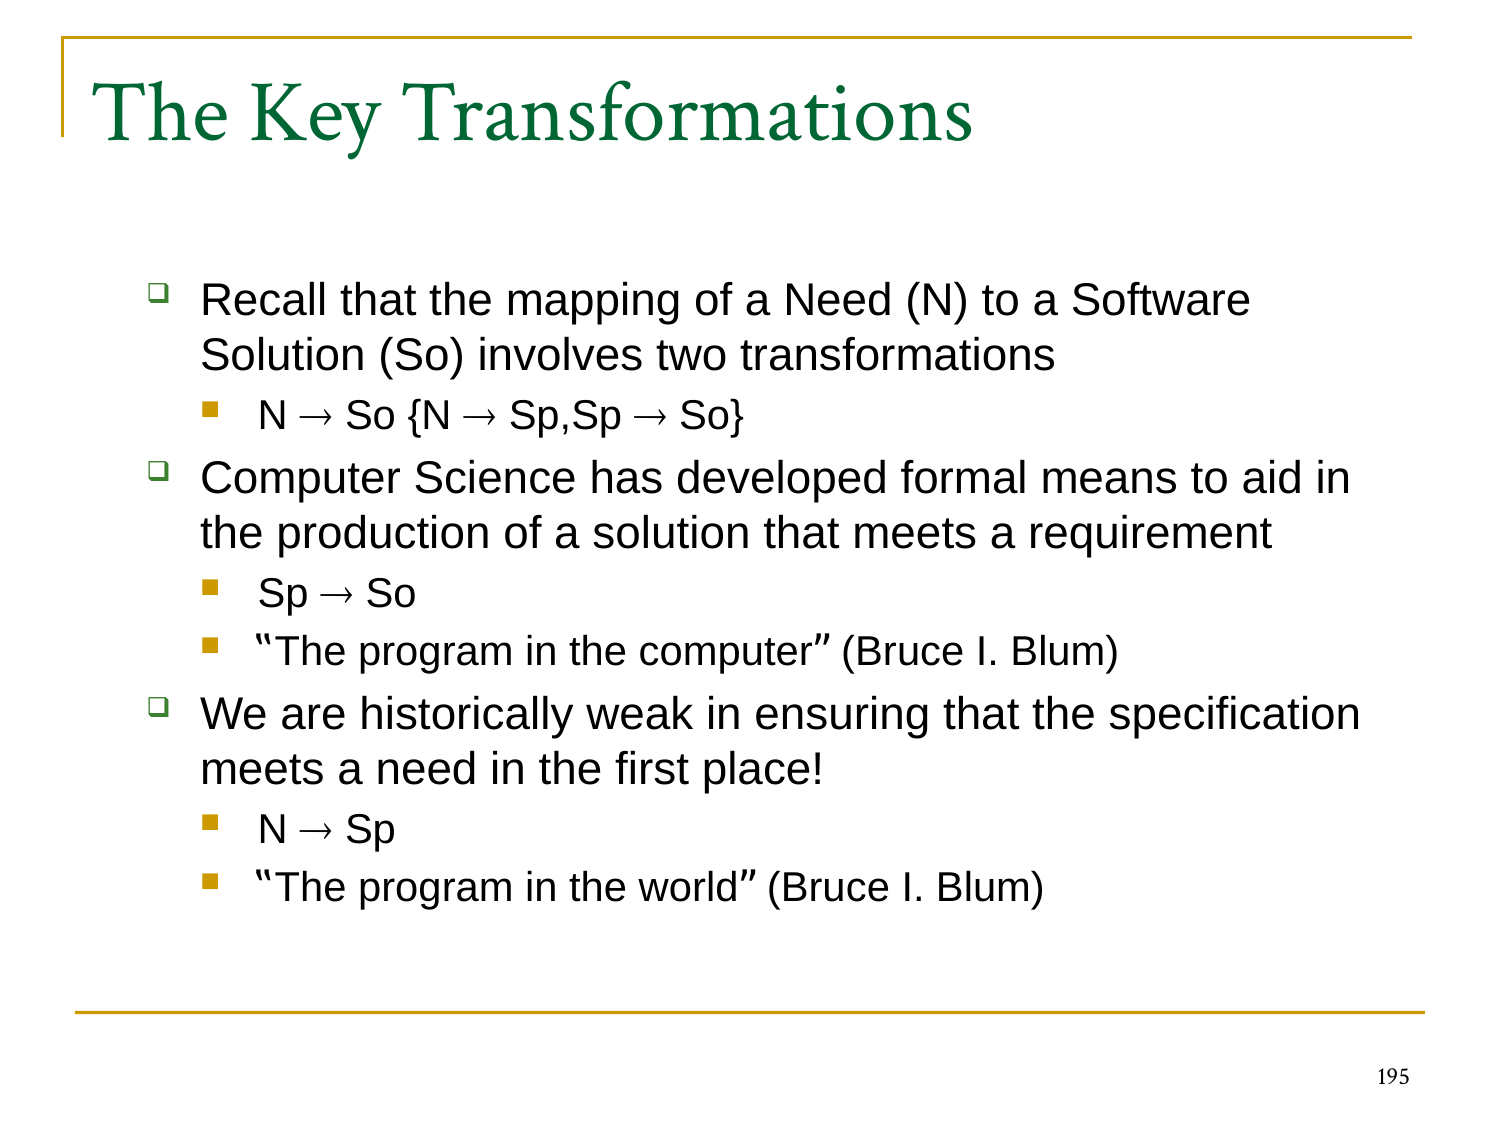

# The Key Transformations
Recall that the mapping of a Need (N) to a Software Solution (So) involves two transformations
N → So {N → Sp,Sp → So}
Computer Science has developed formal means to aid in the production of a solution that meets a requirement
Sp → So
“The program in the computer” (Bruce I. Blum)
We are historically weak in ensuring that the specification meets a need in the first place!
N → Sp
“The program in the world” (Bruce I. Blum)

195